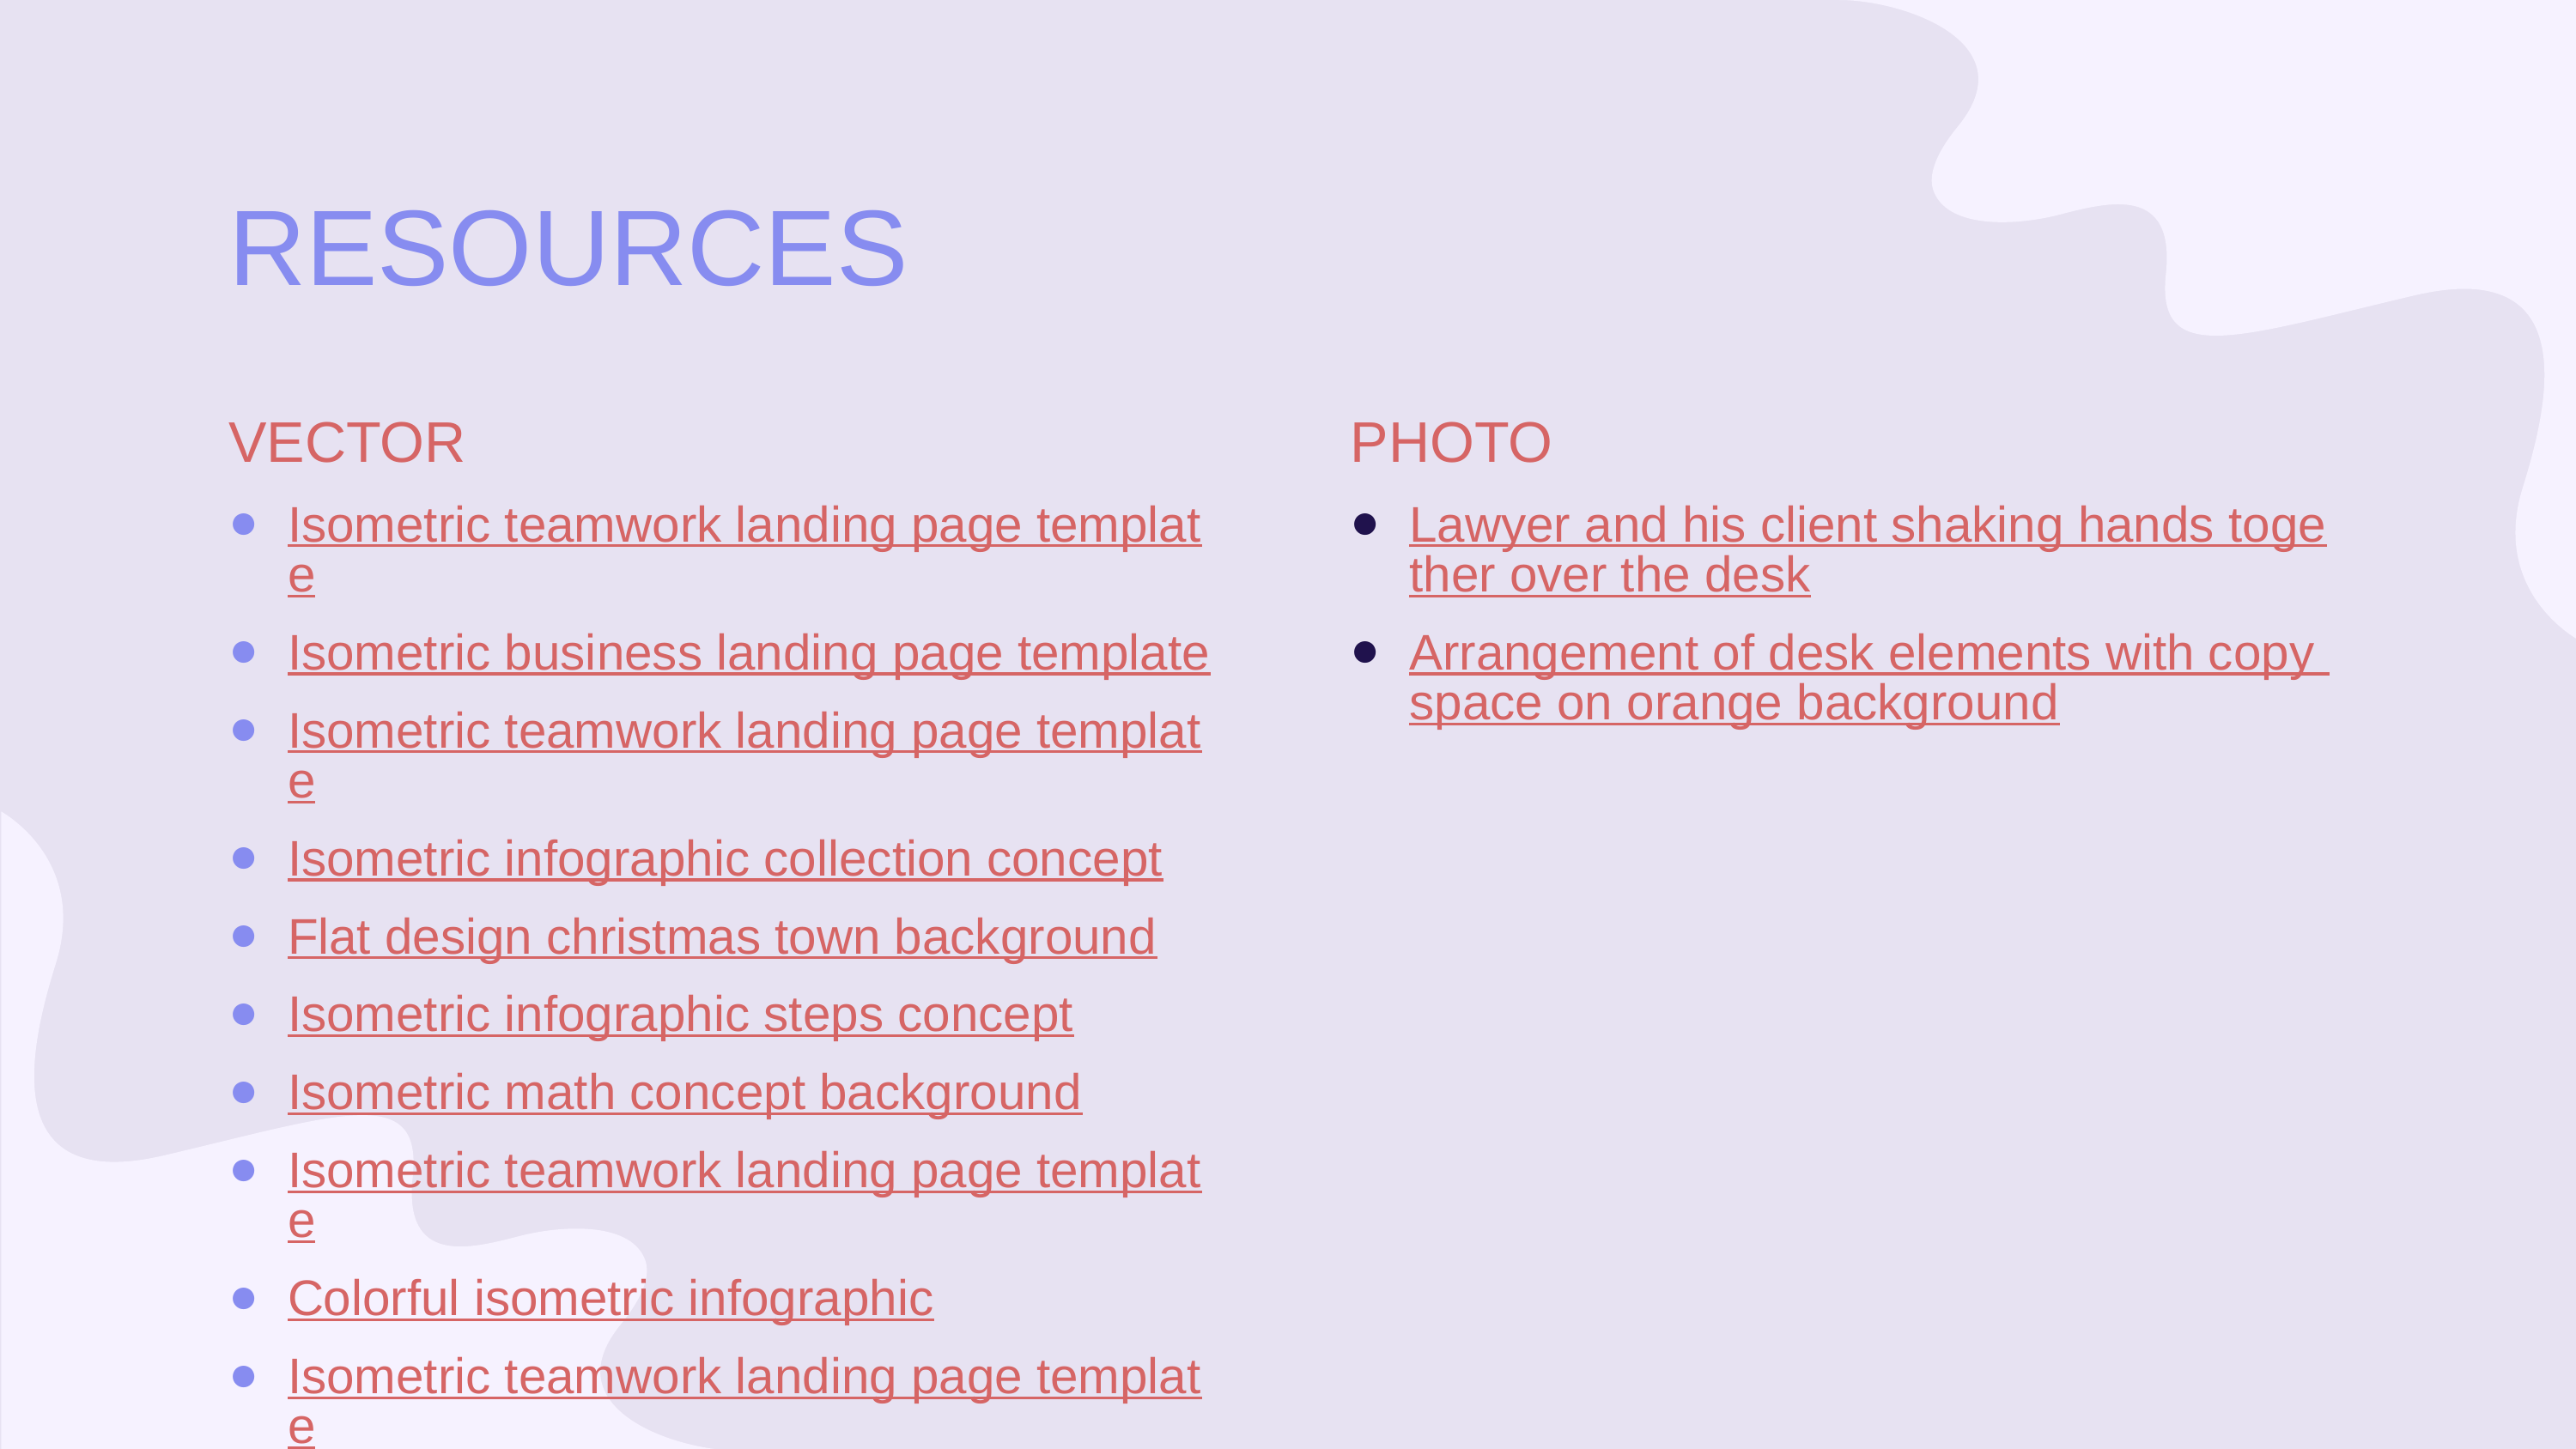

# RESOURCES
VECTOR
Isometric teamwork landing page template
Isometric business landing page template
Isometric teamwork landing page template
Isometric infographic collection concept
Flat design christmas town background
Isometric infographic steps concept
Isometric math concept background
Isometric teamwork landing page template
Colorful isometric infographic
Isometric teamwork landing page template
PHOTO
Lawyer and his client shaking hands together over the desk
Arrangement of desk elements with copy space on orange background